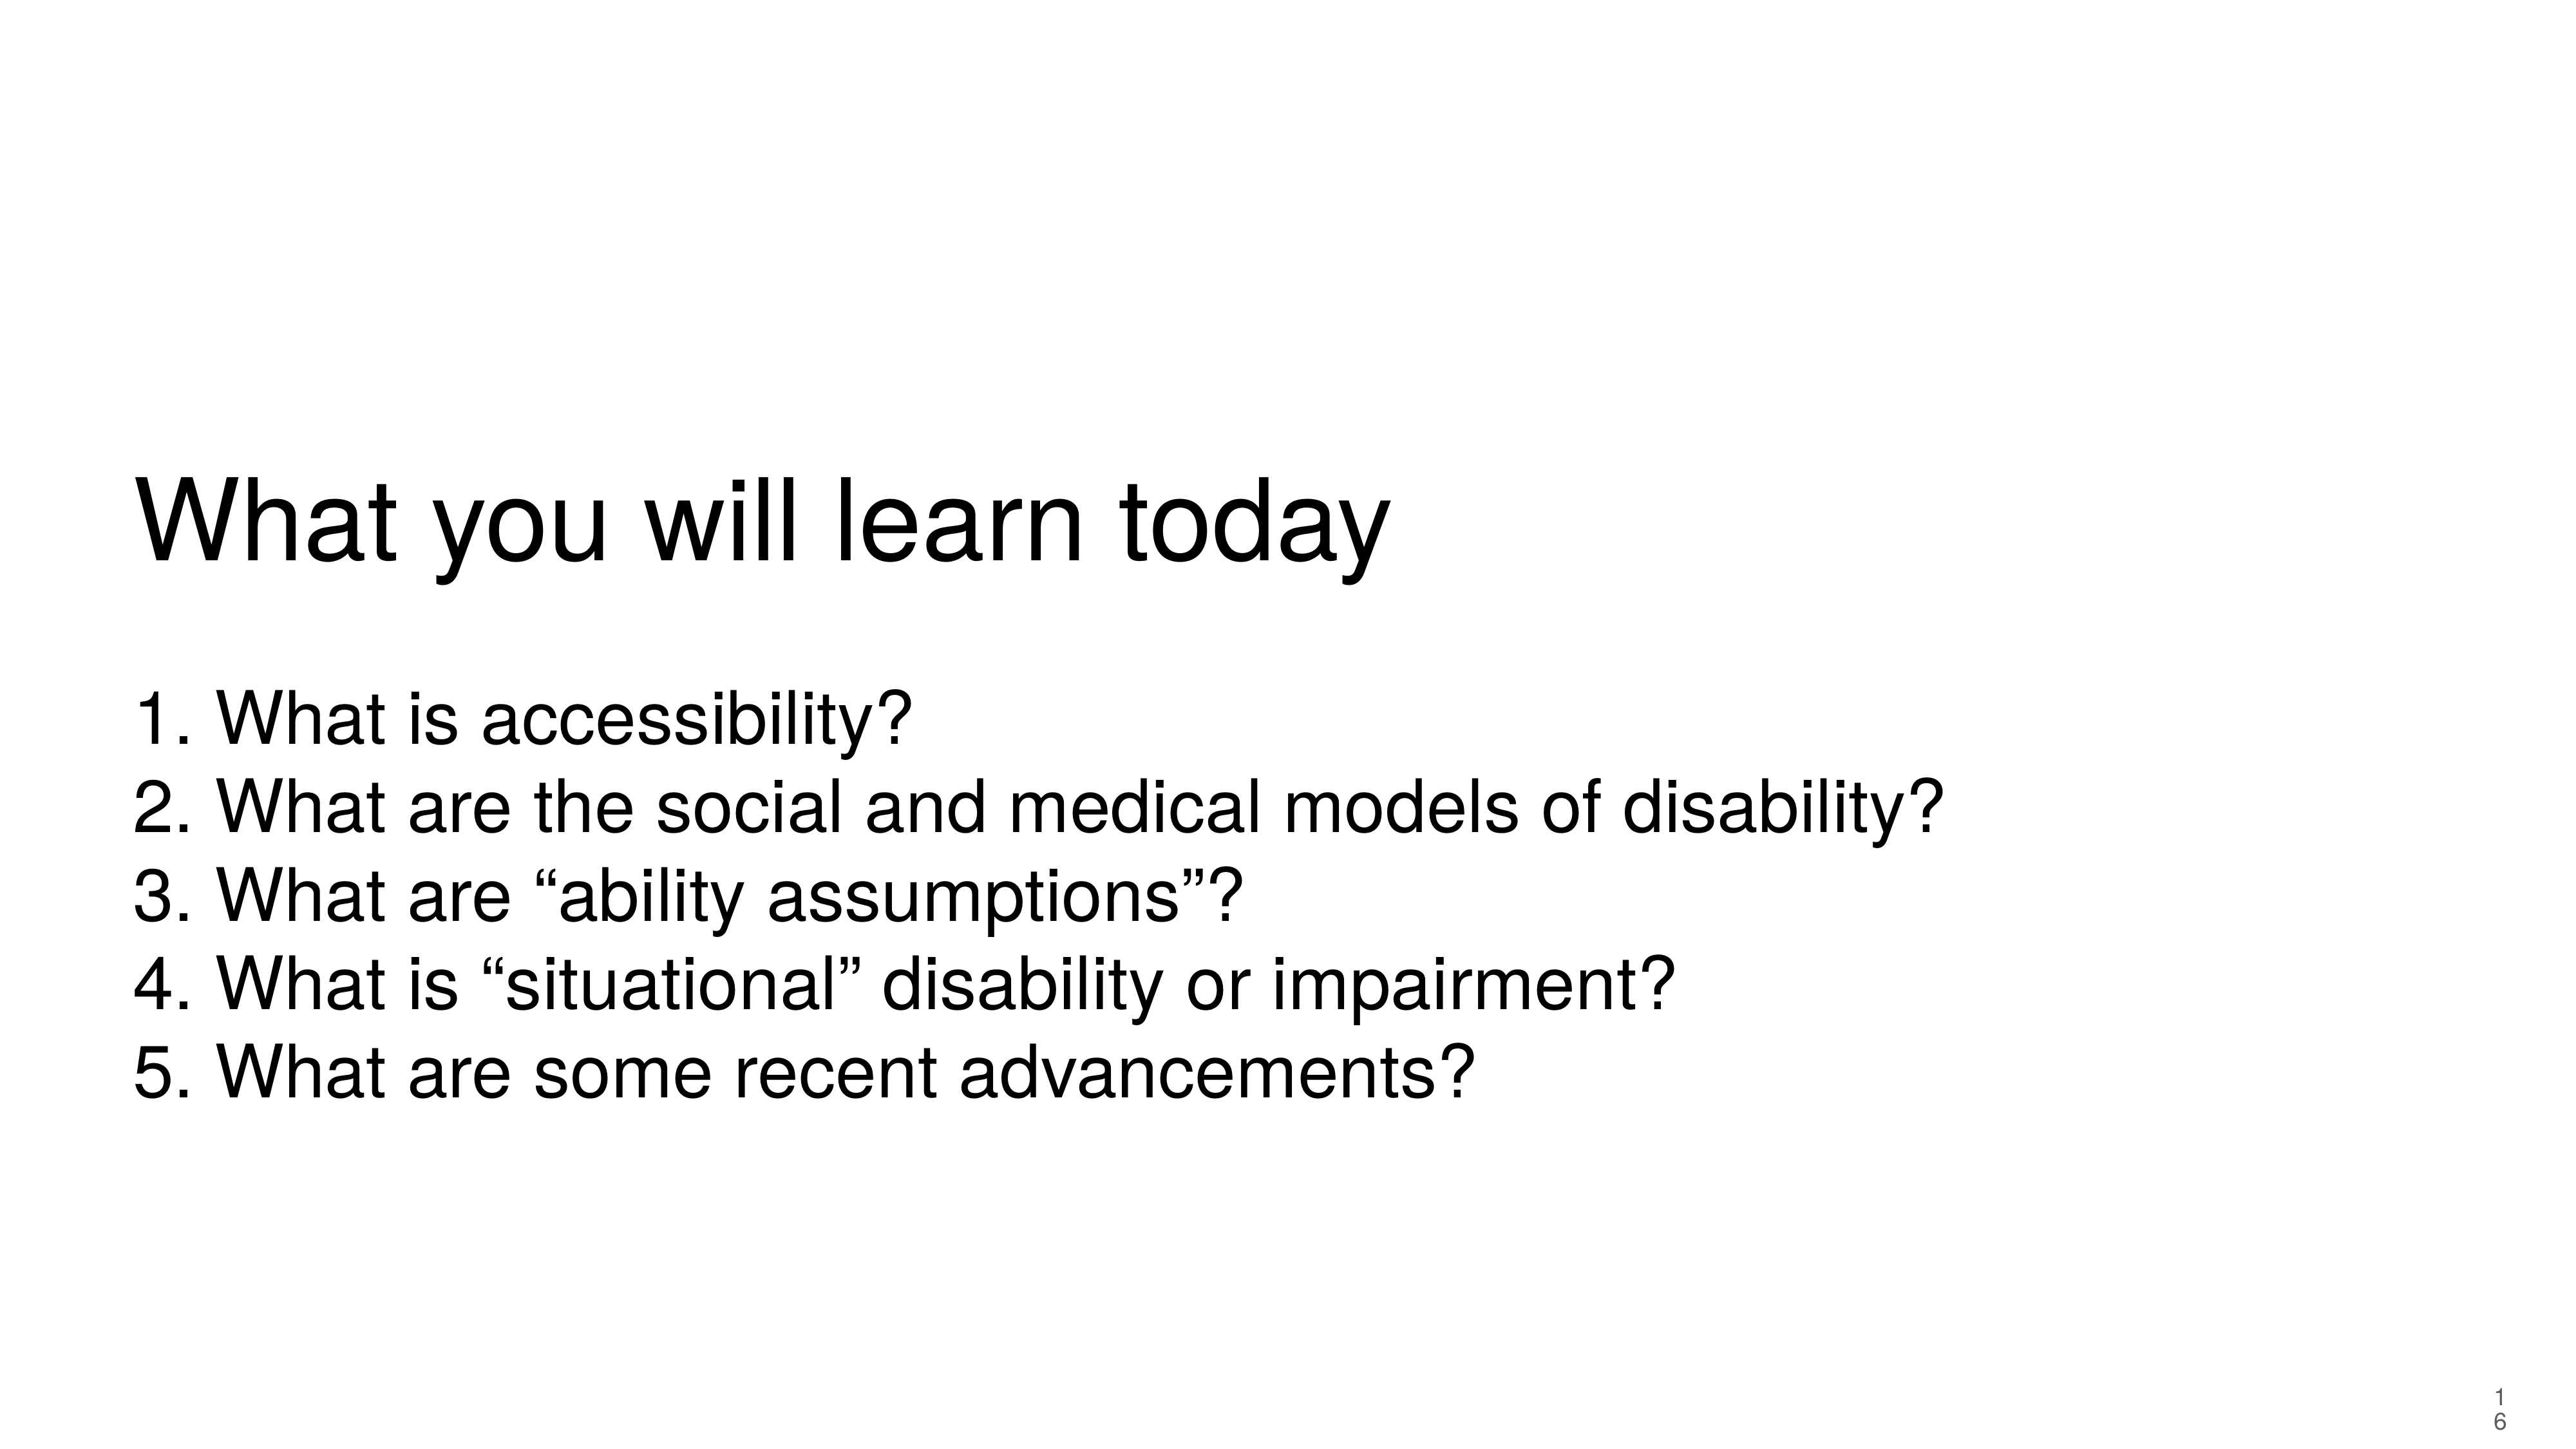

# What you will learn today
 What is accessibility?
 What are the social and medical models of disability?
 What are “ability assumptions”?
 What is “situational” disability or impairment?
 What are some recent advancements?
16